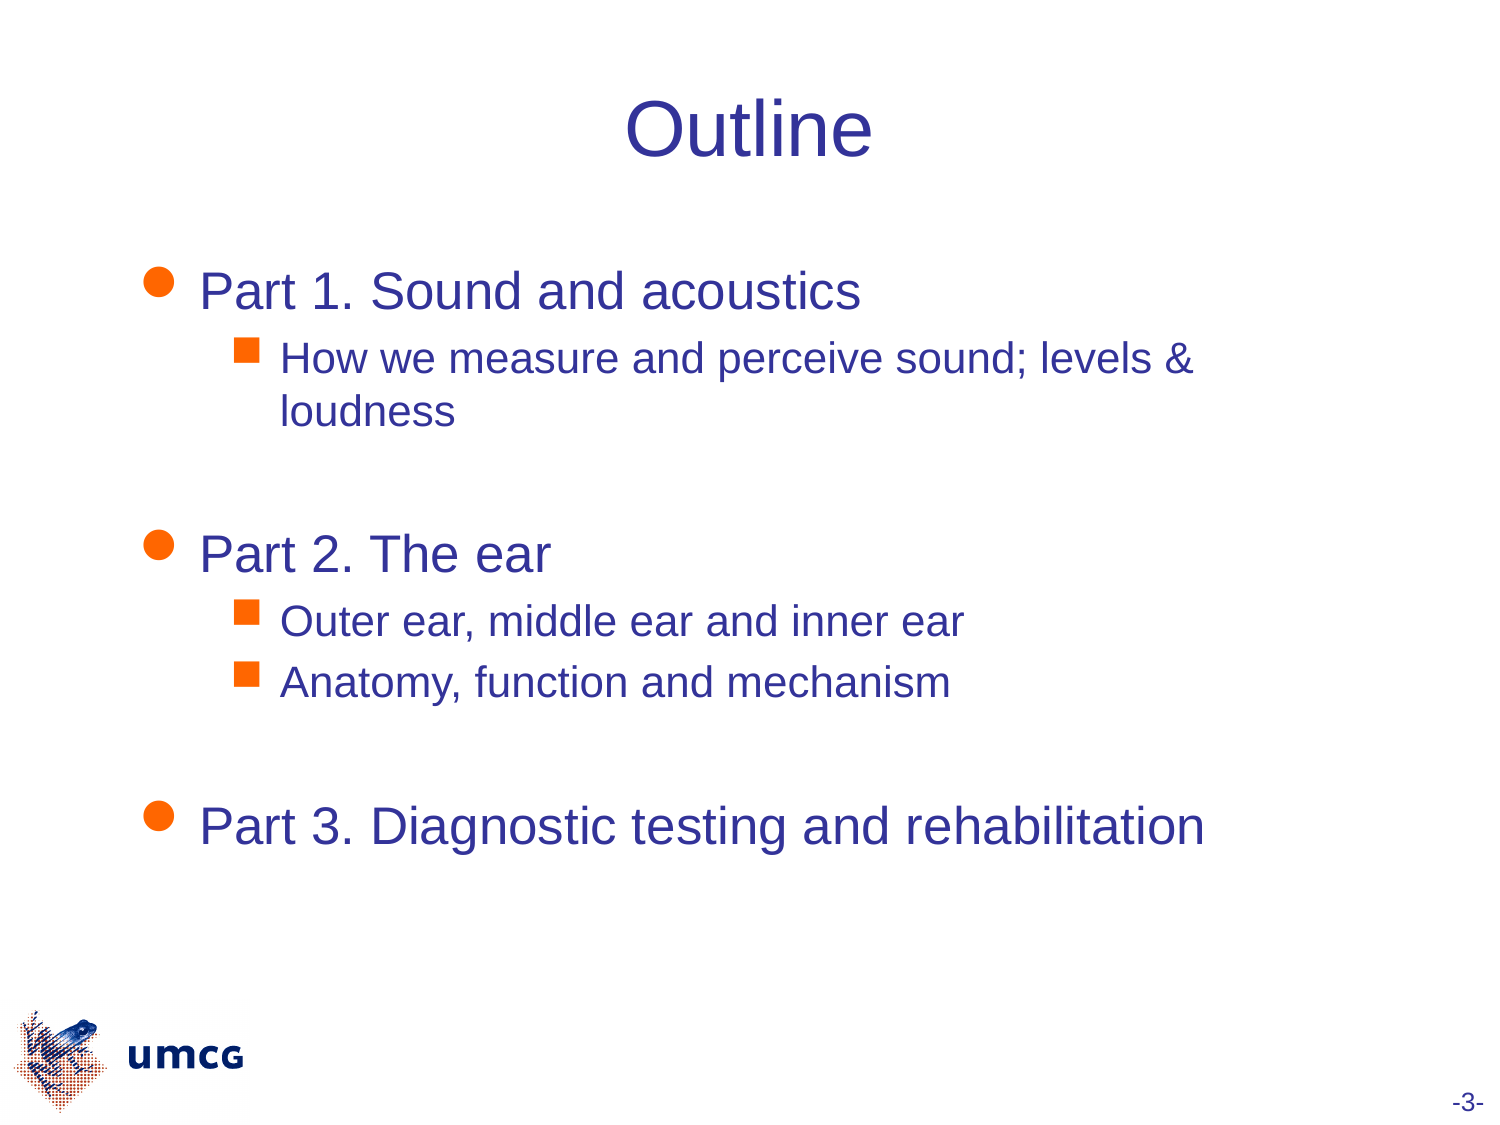

# Outline
Part 1. Sound and acoustics
How we measure and perceive sound; levels & loudness

Part 2. The ear
Outer ear, middle ear and inner ear
Anatomy, function and mechanism

Part 3. Diagnostic testing and rehabilitation